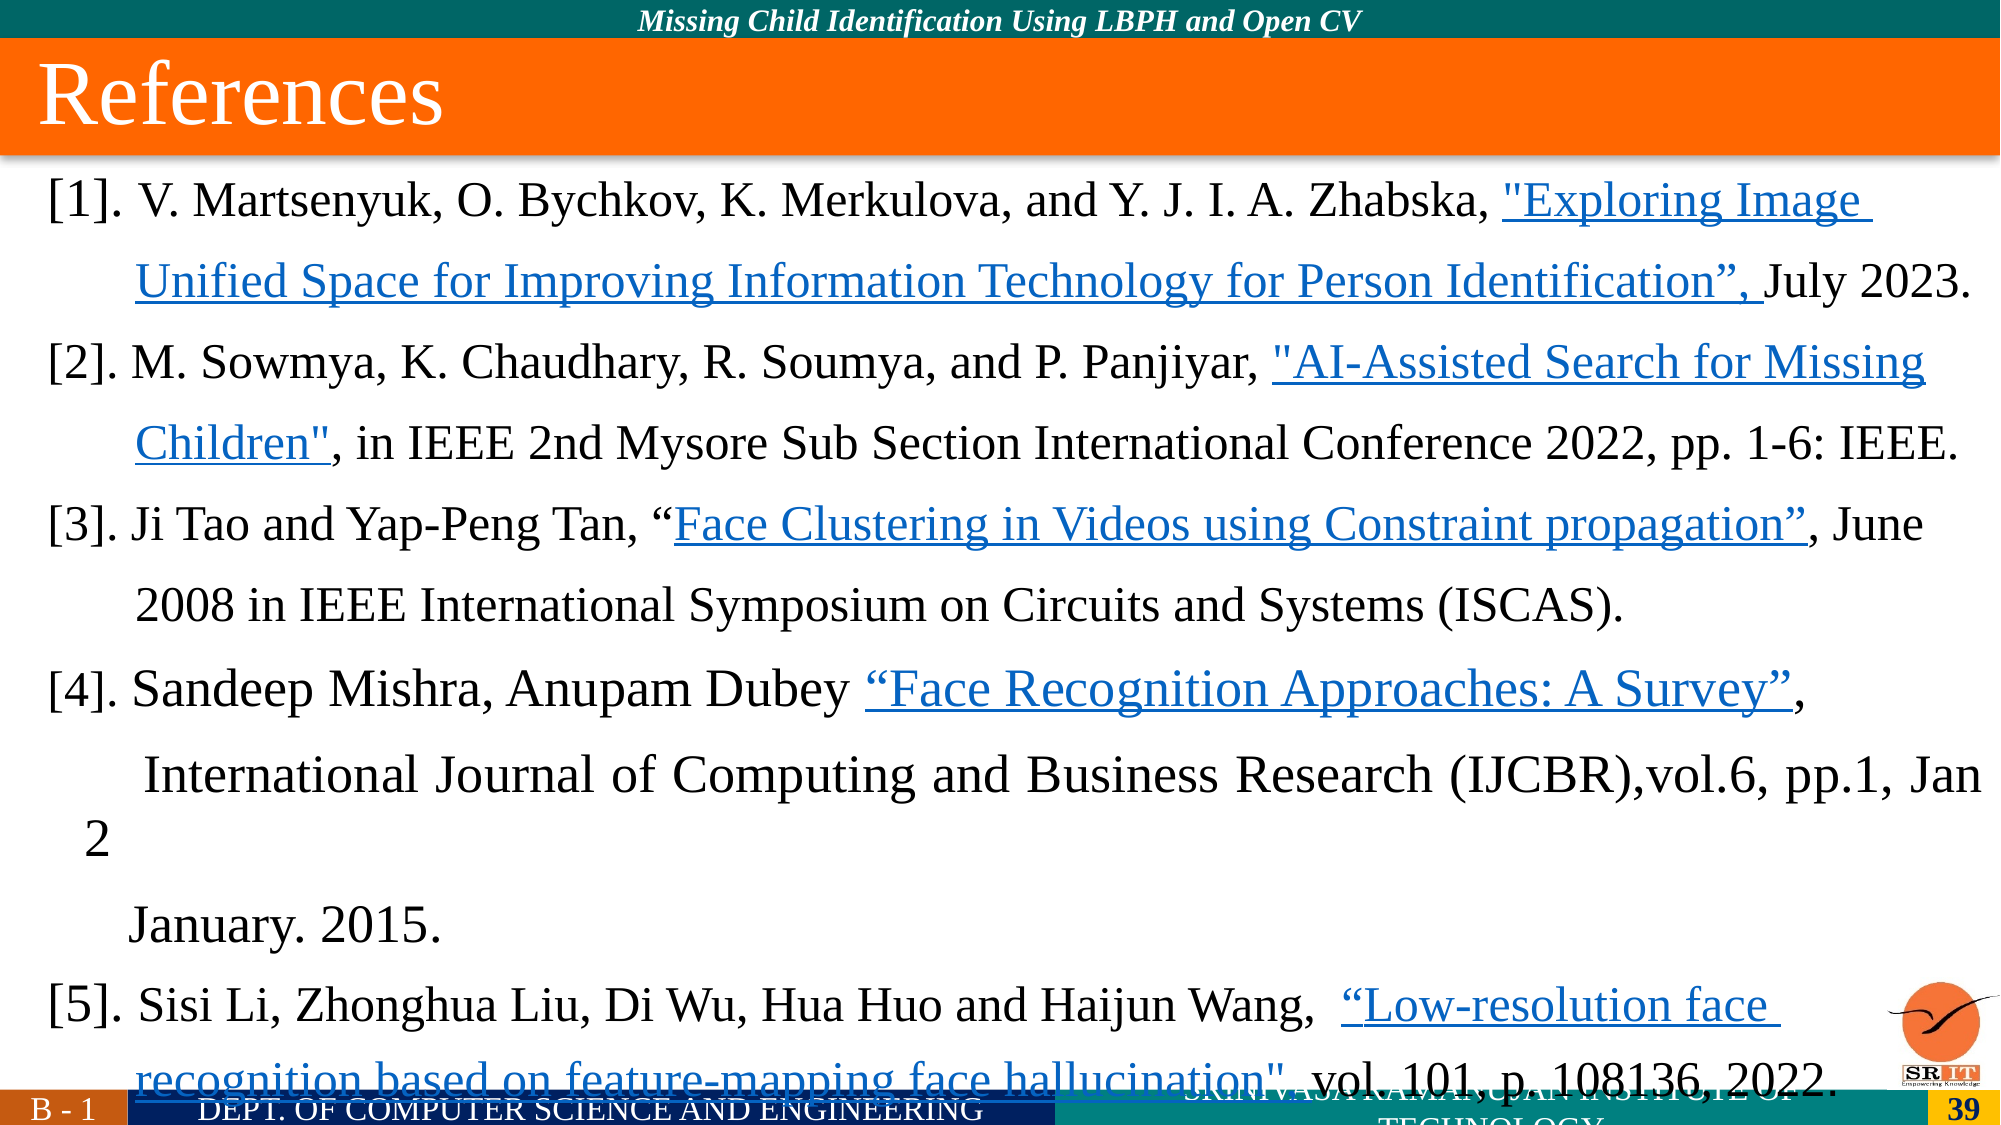

# References
[1]. V. Martsenyuk, O. Bychkov, K. Merkulova, and Y. J. I. A. Zhabska, "Exploring Image
       Unified Space for Improving Information Technology for Person Identification”, July 2023.
[2]. M. Sowmya, K. Chaudhary, R. Soumya, and P. Panjiyar, "AI-Assisted Search for Missing
       Children", in IEEE 2nd Mysore Sub Section International Conference 2022, pp. 1-6: IEEE.
[3]. Ji Tao and Yap-Peng Tan, “Face Clustering in Videos using Constraint propagation”, June
       2008 in IEEE International Symposium on Circuits and Systems (ISCAS).
[4]. Sandeep Mishra, Anupam Dubey “Face Recognition Approaches: A Survey”,
      International Journal of Computing and Business Research (IJCBR),vol.6, pp.1, Jan 2
      January. 2015.
[5]. Sisi Li, Zhonghua Liu, Di Wu, Hua Huo and Haijun Wang,  “Low-resolution face
       recognition based on feature-mapping face hallucination", vol. 101, p. 108136, 2022.